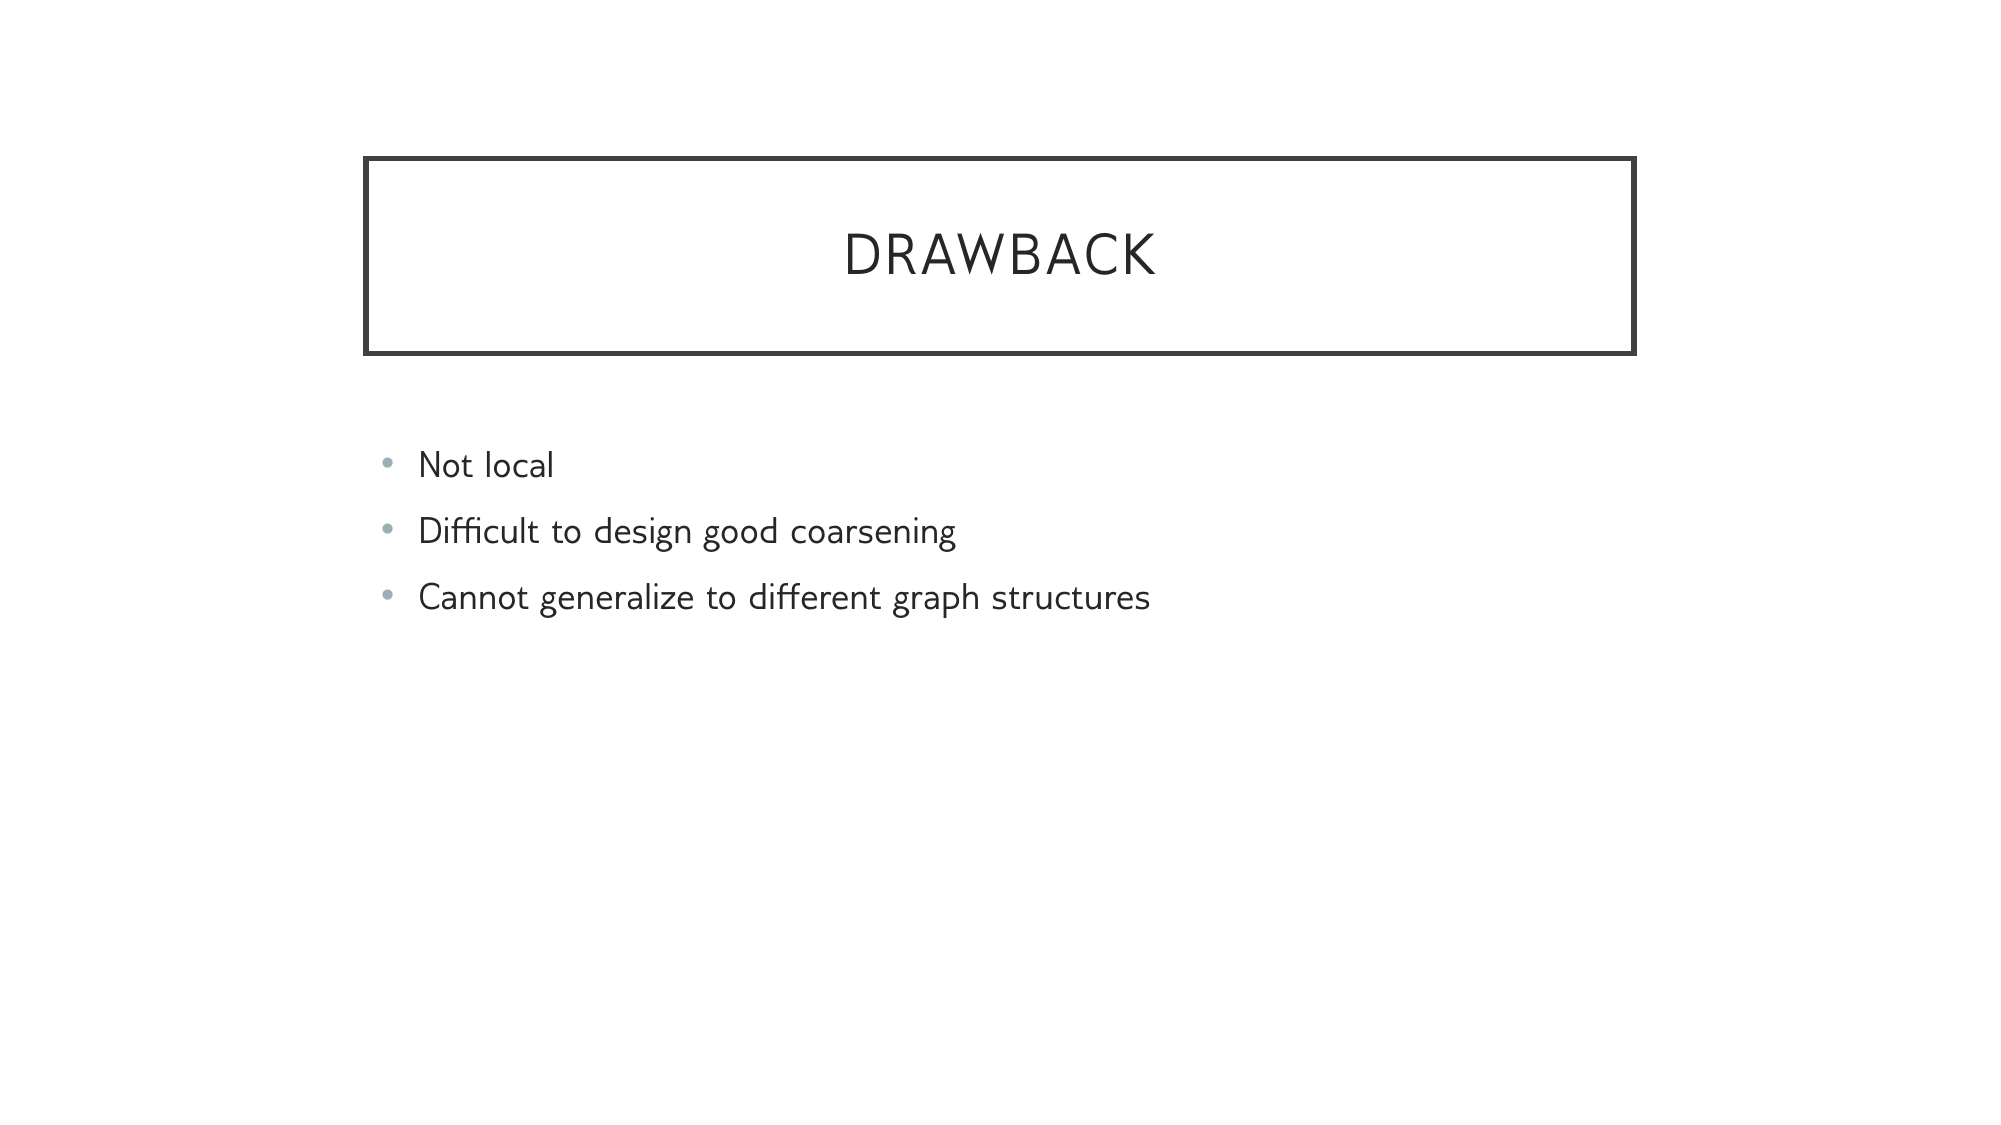

# Drawback
Not local
Difficult to design good coarsening
Cannot generalize to different graph structures